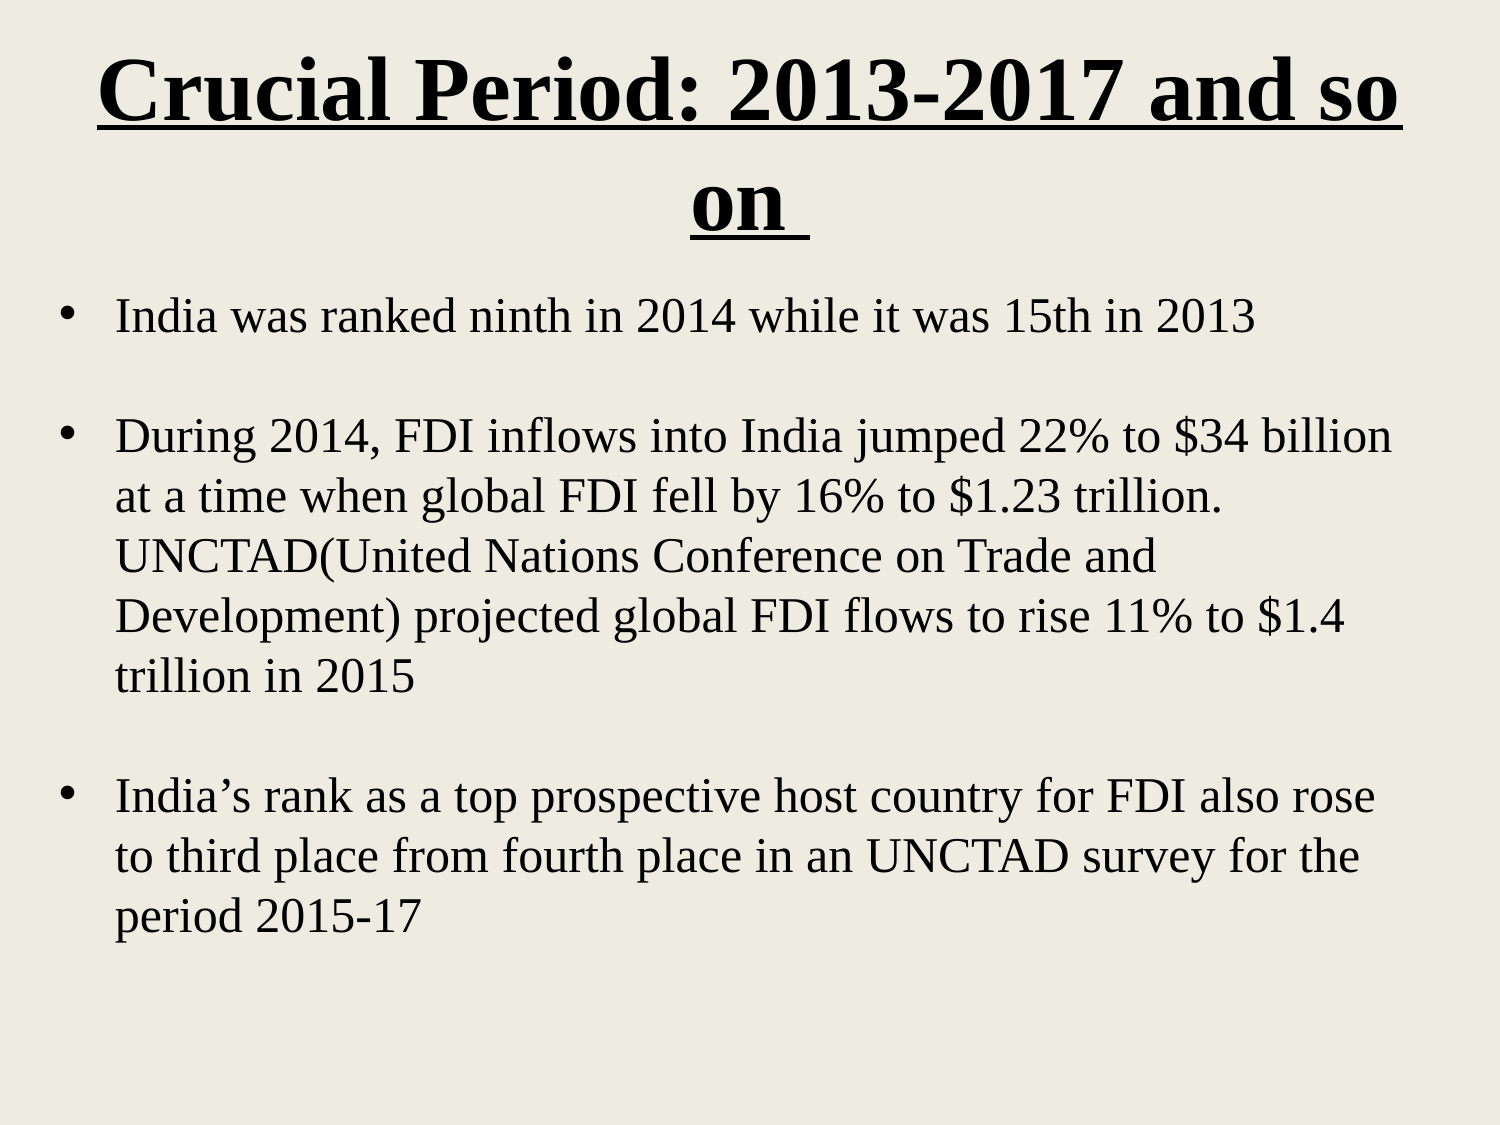

Crucial Period: 2013-2017 and so on
India was ranked ninth in 2014 while it was 15th in 2013

During 2014, FDI inflows into India jumped 22% to $34 billion at a time when global FDI fell by 16% to $1.23 trillion. UNCTAD(United Nations Conference on Trade and Development) projected global FDI flows to rise 11% to $1.4 trillion in 2015

India’s rank as a top prospective host country for FDI also rose to third place from fourth place in an UNCTAD survey for the period 2015-17